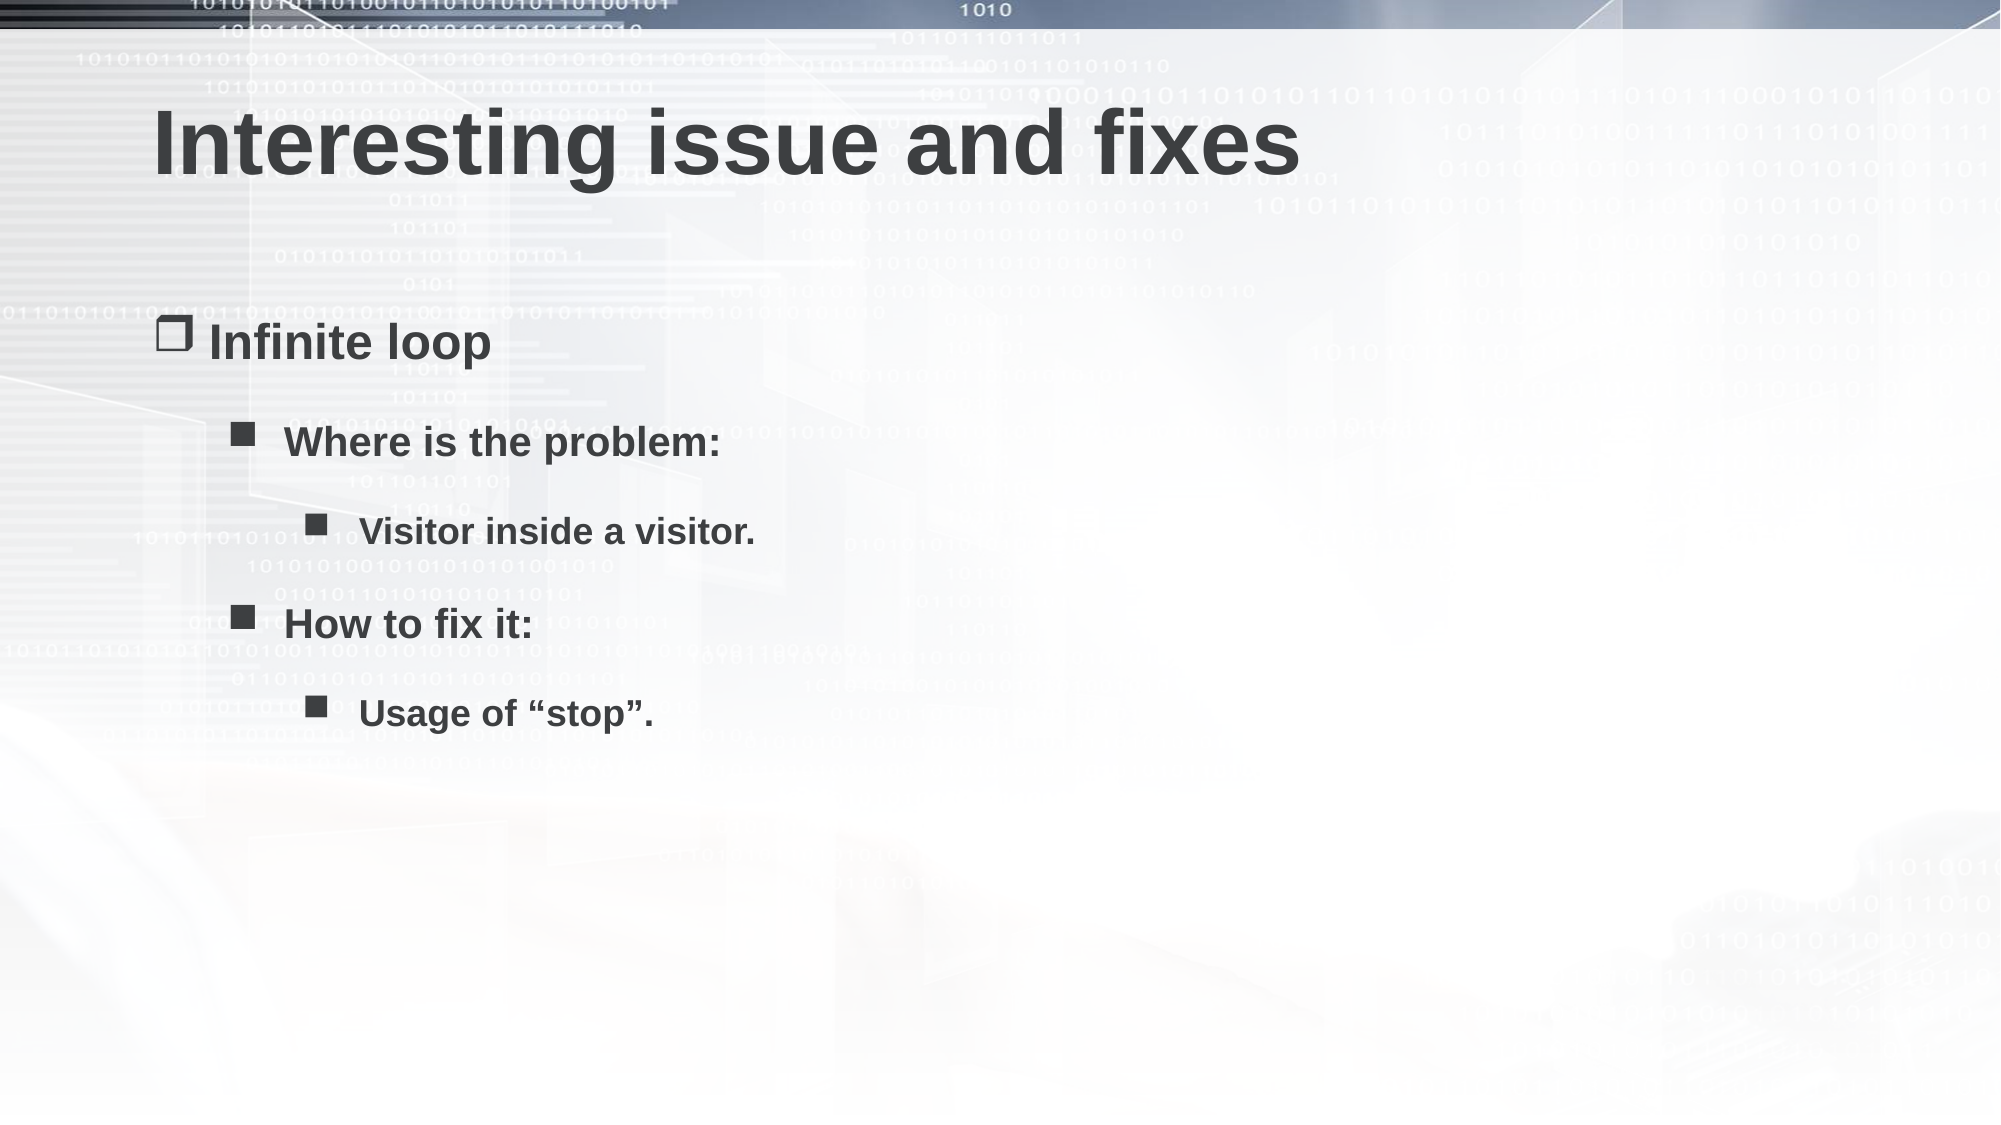

# Interesting issue and fixes
Infinite loop
Where is the problem:
Visitor inside a visitor.
How to fix it:
Usage of “stop”.